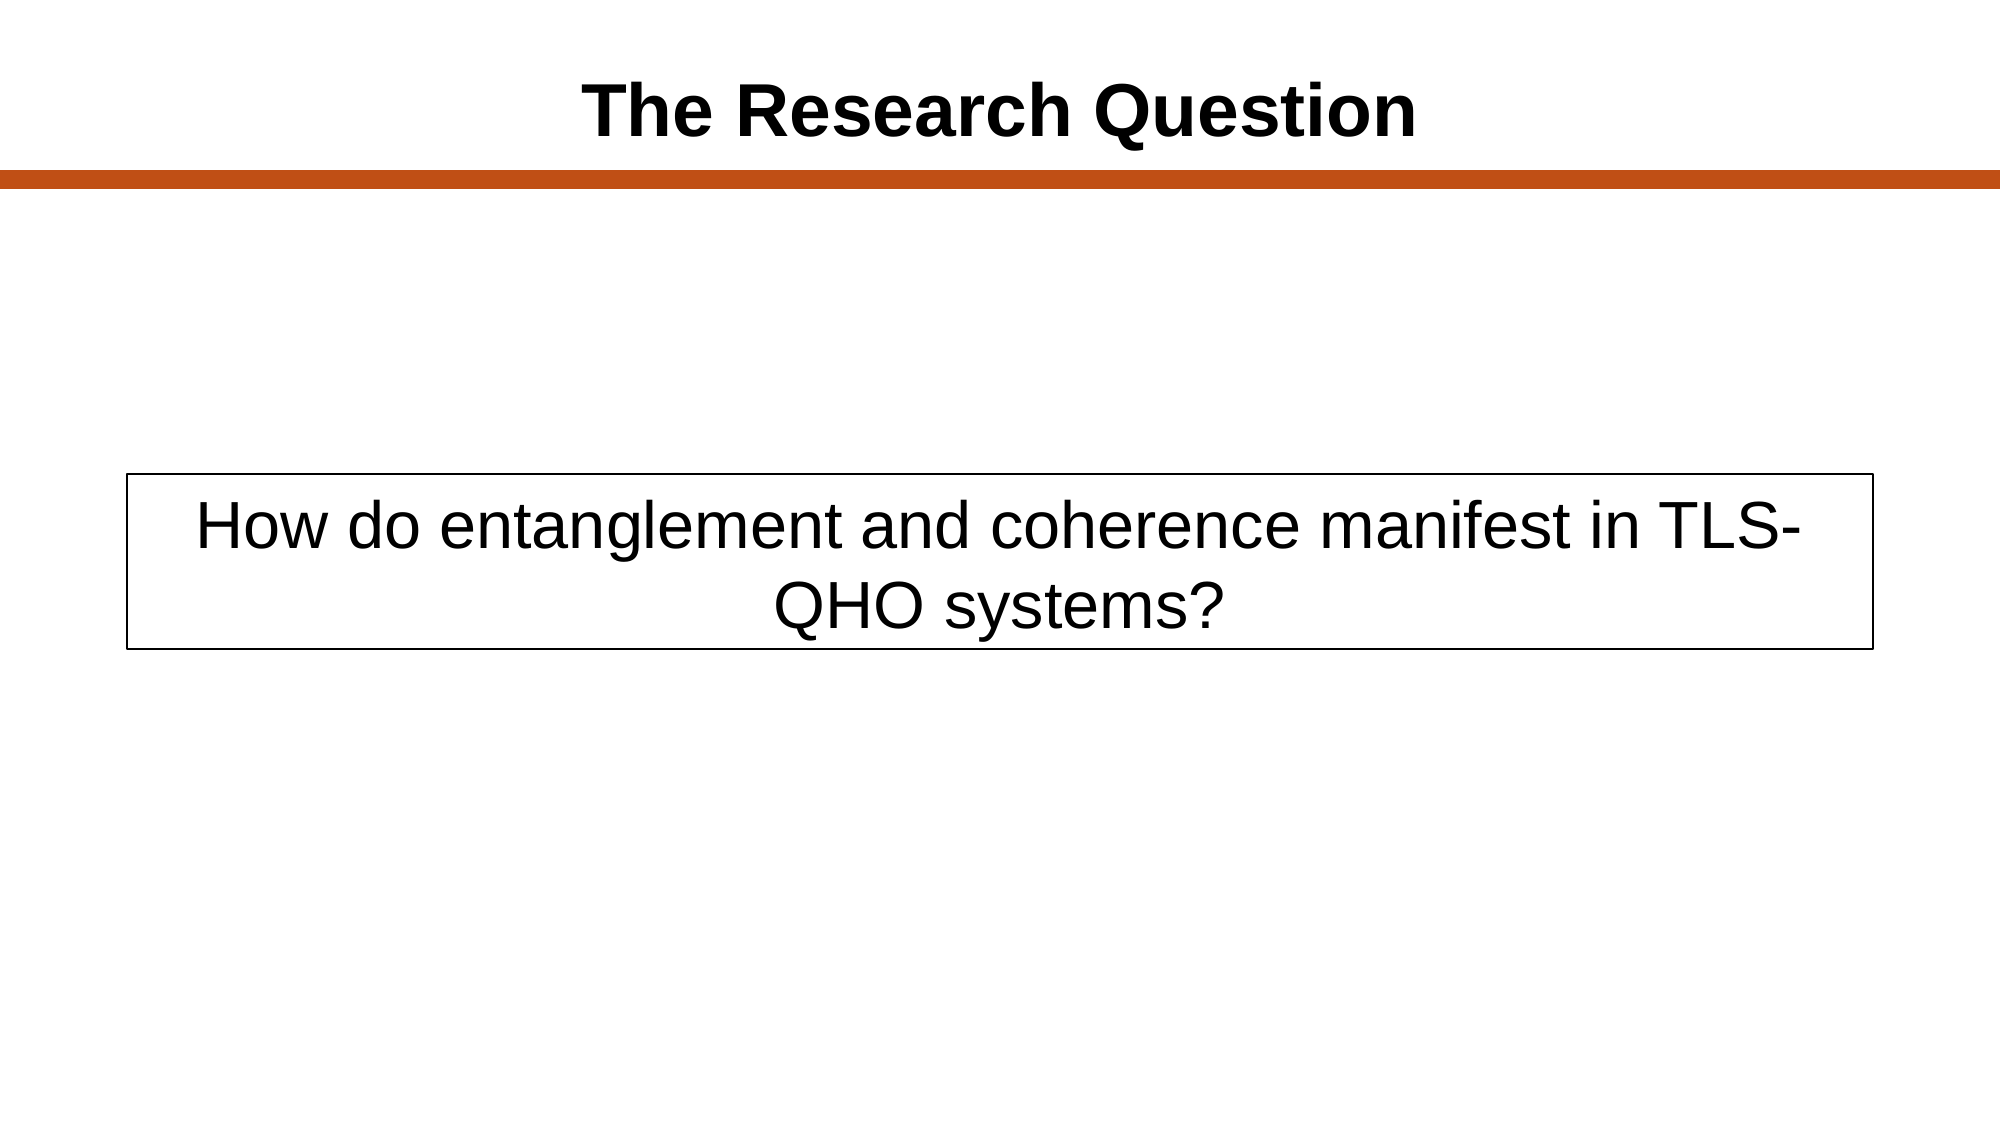

# The Research Question

How do entanglement and coherence manifest in TLS-QHO systems?